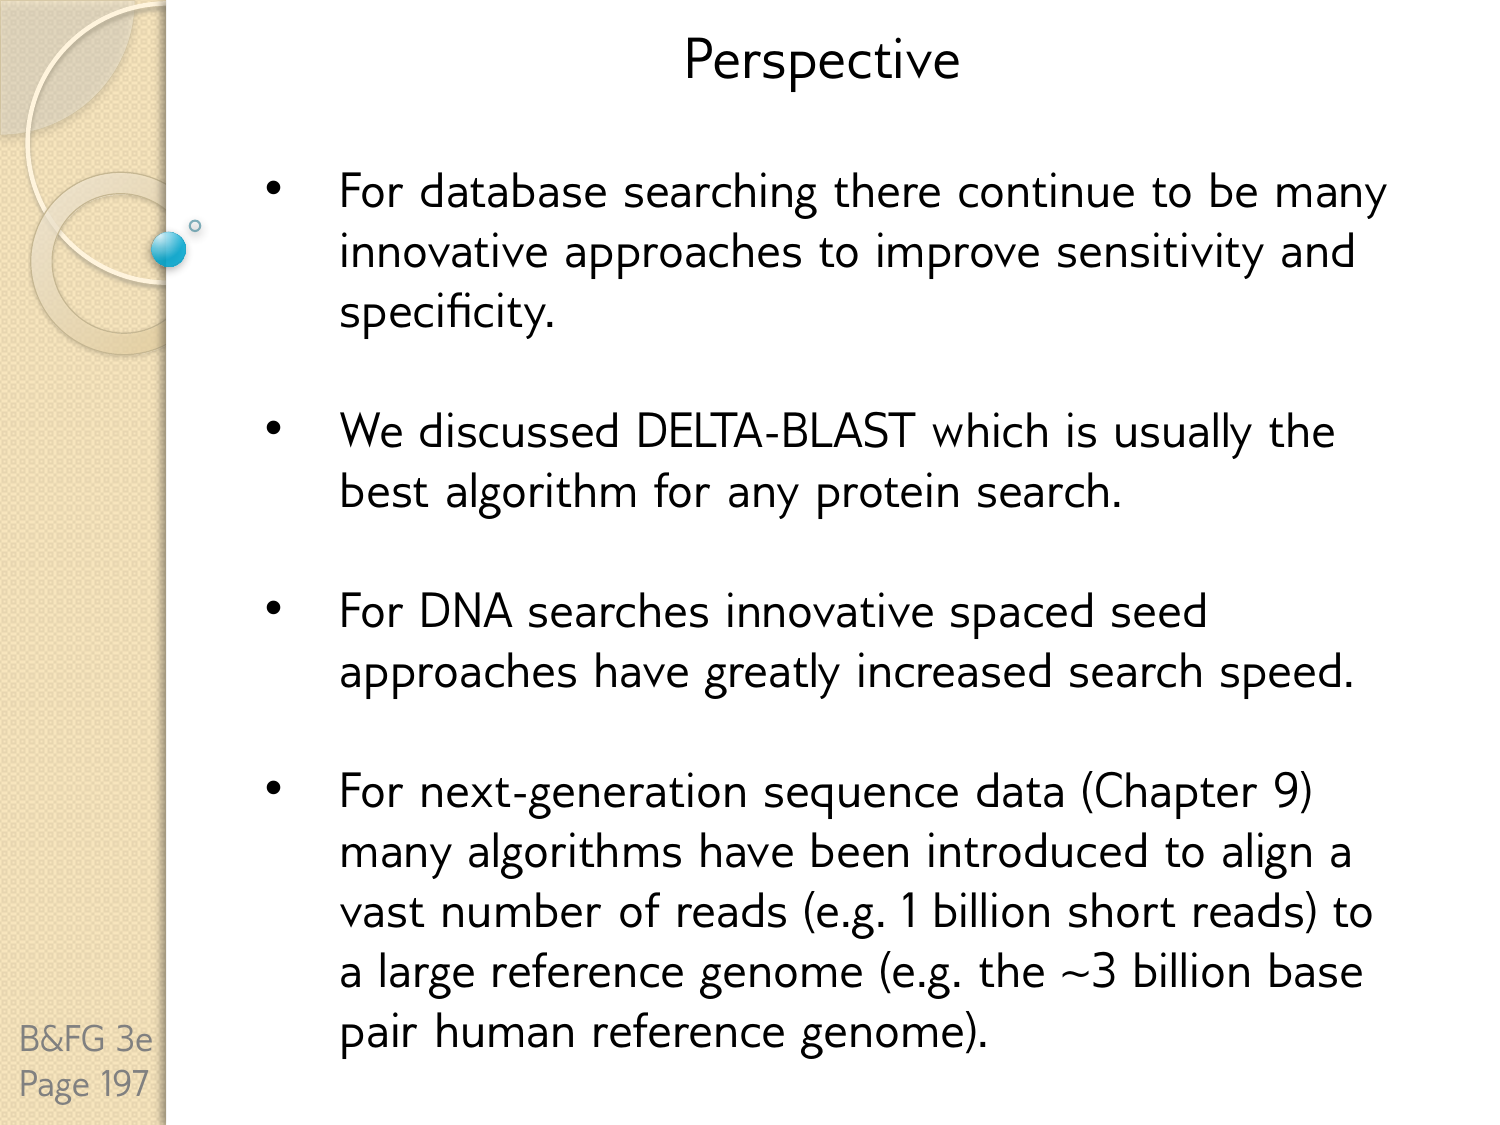

Perspective
For database searching there continue to be many innovative approaches to improve sensitivity and specificity.

We discussed DELTA-BLAST which is usually the best algorithm for any protein search.

For DNA searches innovative spaced seed approaches have greatly increased search speed.

For next-generation sequence data (Chapter 9) many algorithms have been introduced to align a vast number of reads (e.g. 1 billion short reads) to a large reference genome (e.g. the ~3 billion base pair human reference genome).
B&FG 3e
Page 197